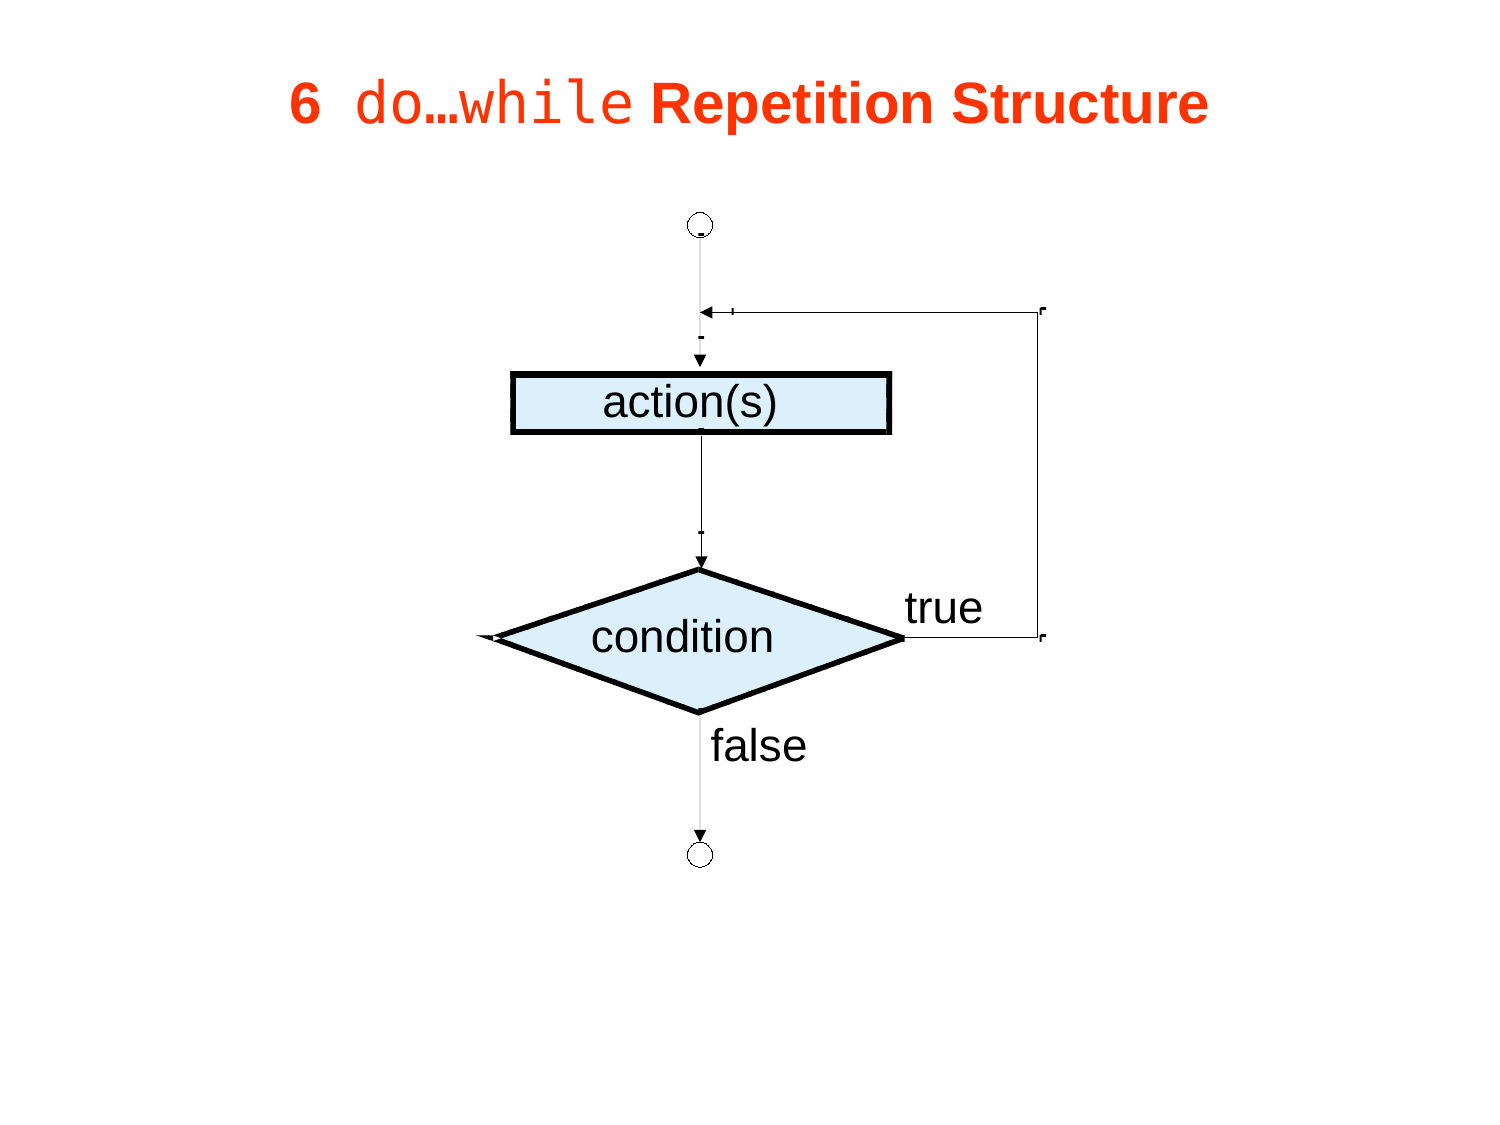

# 6  do…while Repetition Structure

action(s)

true
condition

false